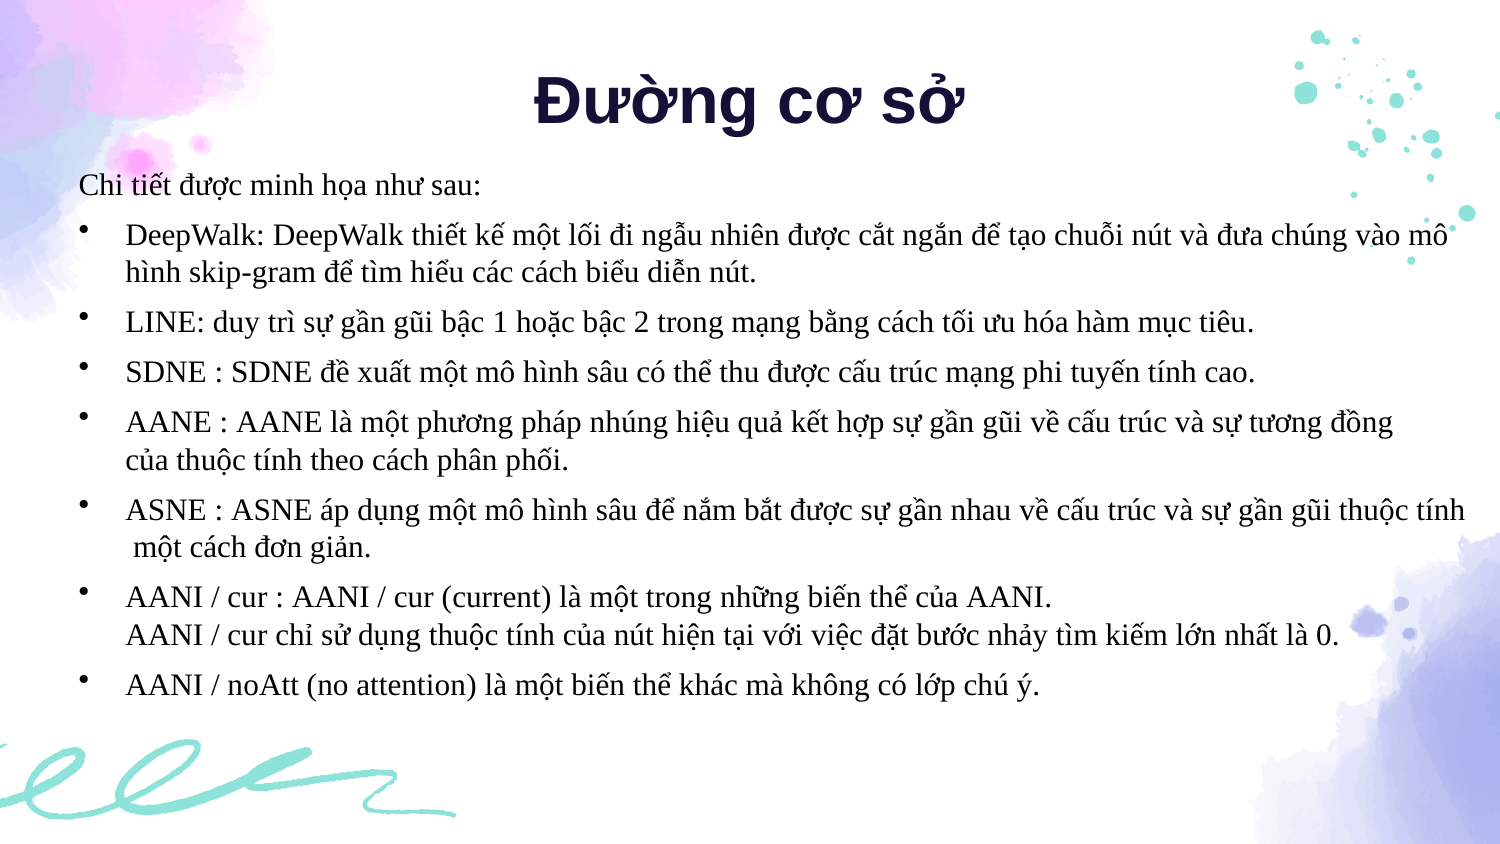

# Đường cơ sở
Chi tiết được minh họa như sau:
DeepWalk: DeepWalk thiết kế một lối đi ngẫu nhiên được cắt ngắn để tạo chuỗi nút và đưa chúng vào mô hình skip-gram để tìm hiểu các cách biểu diễn nút.
LINE: duy trì sự gần gũi bậc 1 hoặc bậc 2 trong mạng bằng cách tối ưu hóa hàm mục tiêu.
SDNE : SDNE đề xuất một mô hình sâu có thể thu được cấu trúc mạng phi tuyến tính cao.
AANE : AANE là một phương pháp nhúng hiệu quả kết hợp sự gần gũi về cấu trúc và sự tương đồng   của thuộc tính theo cách phân phối.
ASNE : ASNE áp dụng một mô hình sâu để nắm bắt được sự gần nhau về cấu trúc và sự gần gũi thuộc tính một cách đơn giản.
AANI / cur : AANI / cur (current) là một trong những biến thể của AANI.  AANI / cur chỉ sử dụng thuộc tính của nút hiện tại với việc đặt bước nhảy tìm kiếm lớn nhất là 0.
AANI / noAtt (no attention) là một biến thể khác mà không có lớp chú ý.